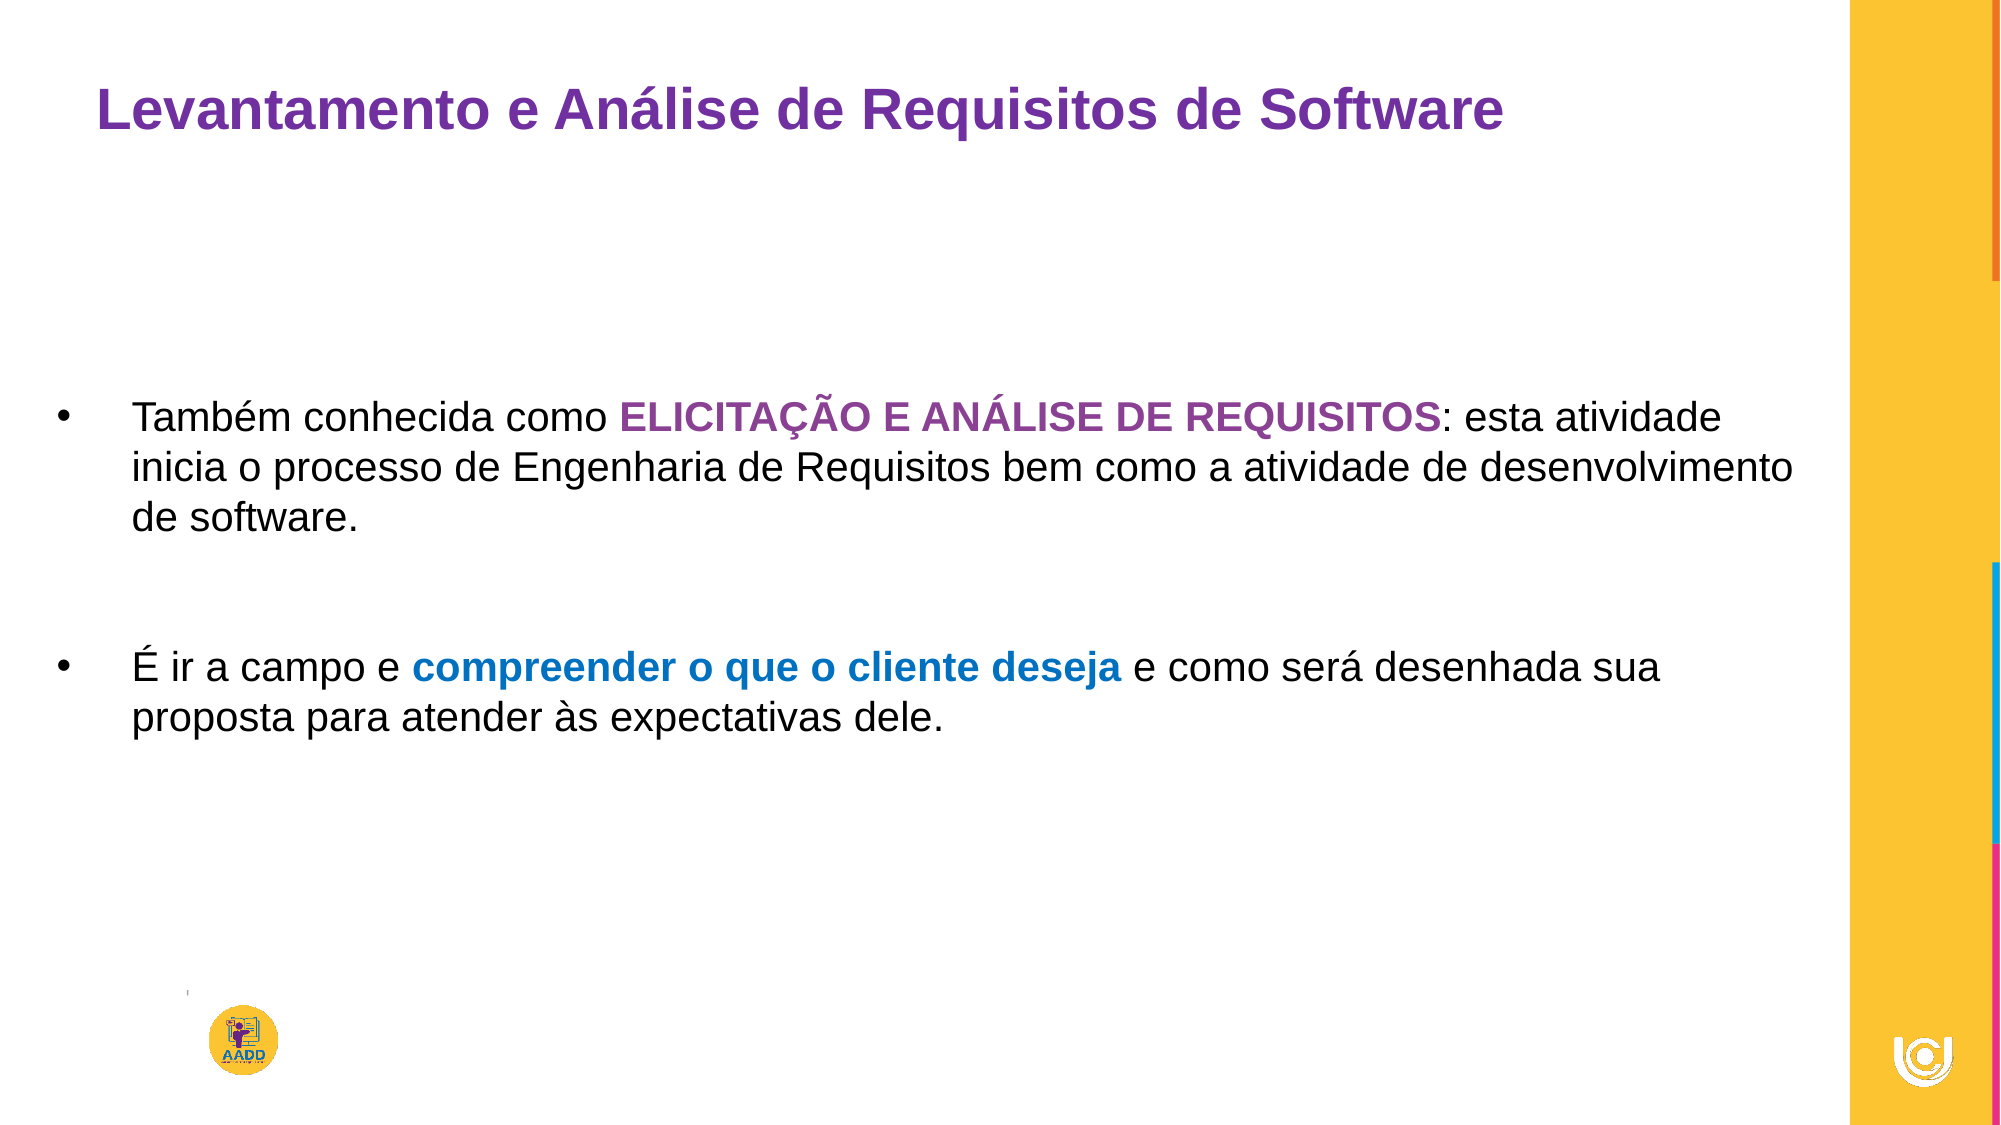

Levantamento e Análise de Requisitos de Software

Também conhecida como ELICITAÇÃO E ANÁLISE DE REQUISITOS: esta atividade inicia o processo de Engenharia de Requisitos bem como a atividade de desenvolvimento de software.

É ir a campo e compreender o que o cliente deseja e como será desenhada sua proposta para atender às expectativas dele.